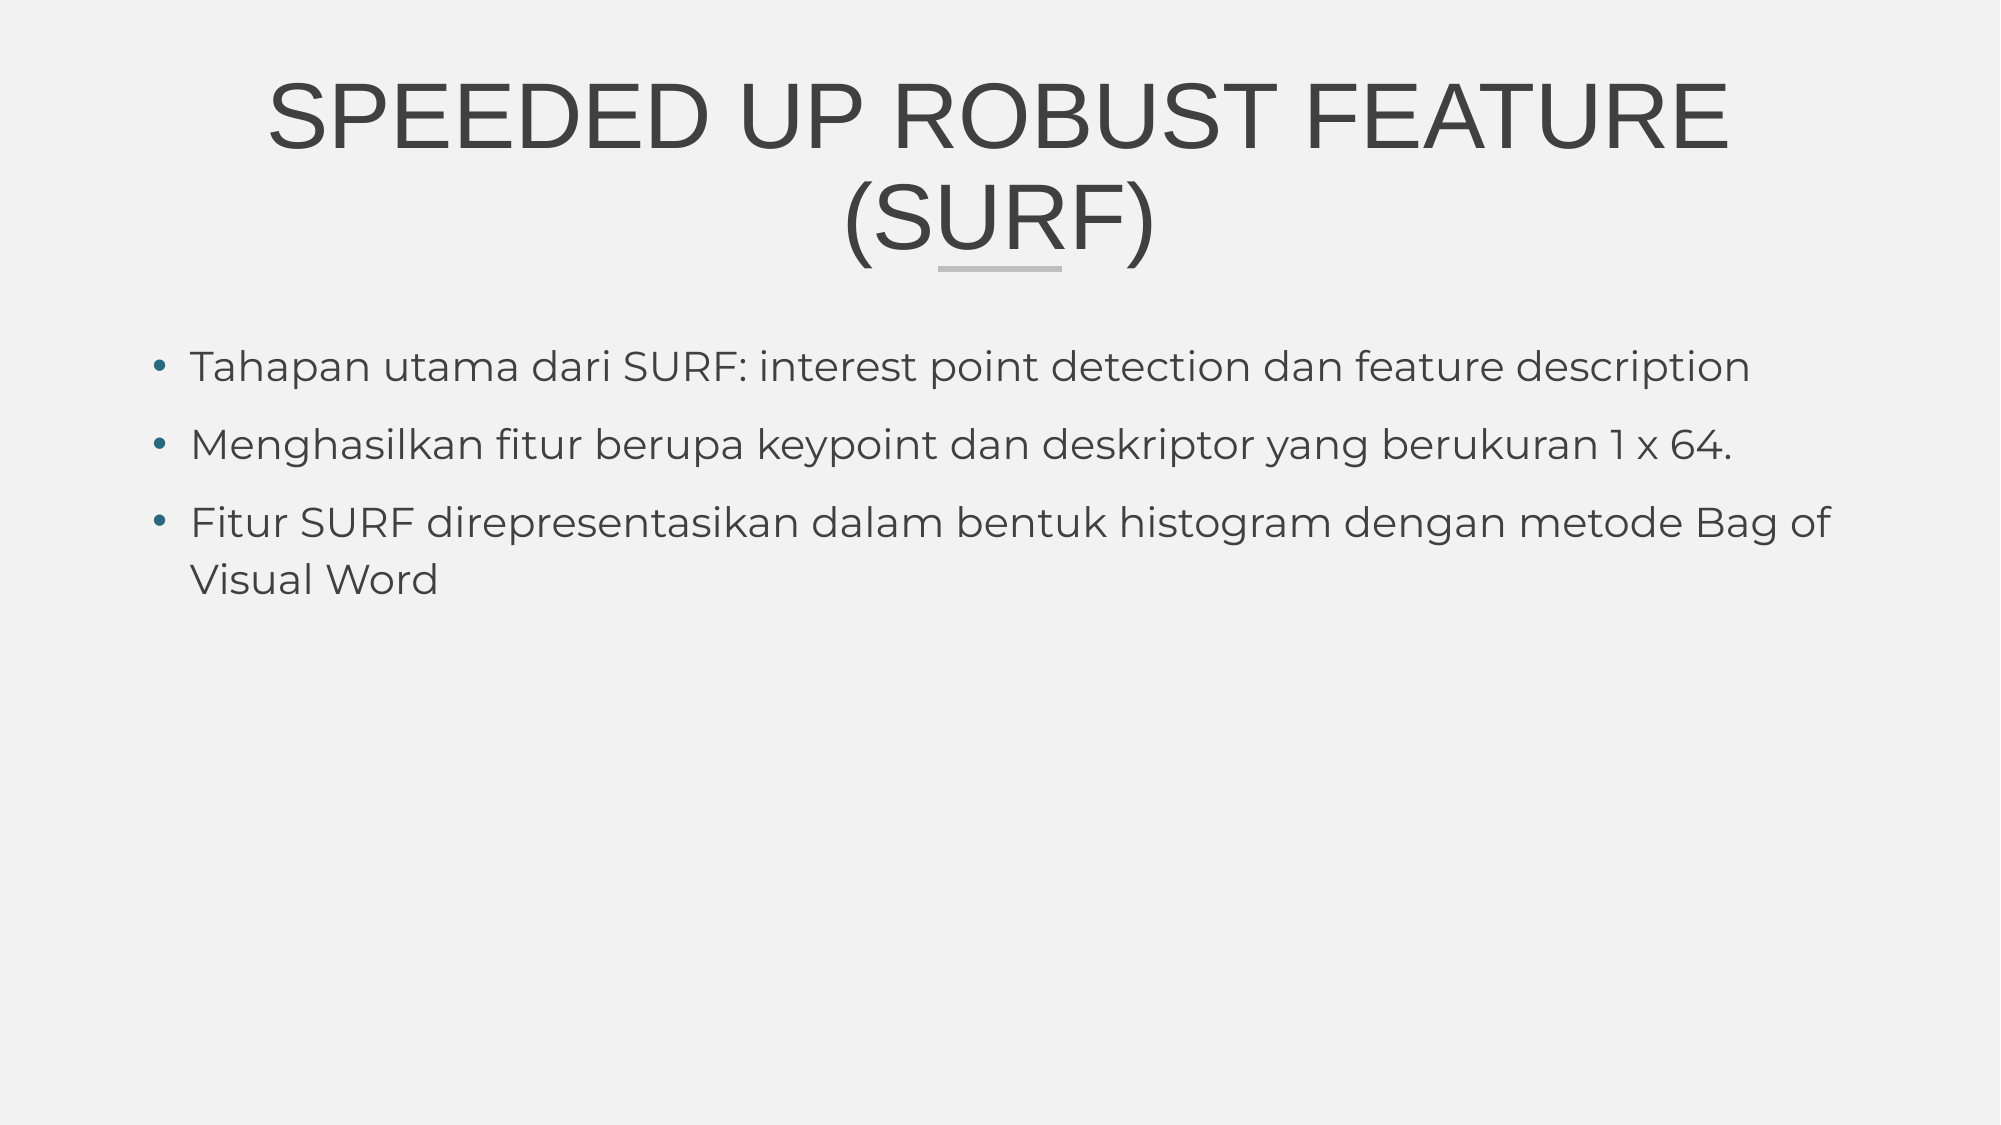

# SPEEDED UP ROBUST FEATURE (SURF)
Tahapan utama dari SURF: interest point detection dan feature description
Menghasilkan fitur berupa keypoint dan deskriptor yang berukuran 1 x 64.
Fitur SURF direpresentasikan dalam bentuk histogram dengan metode Bag of Visual Word